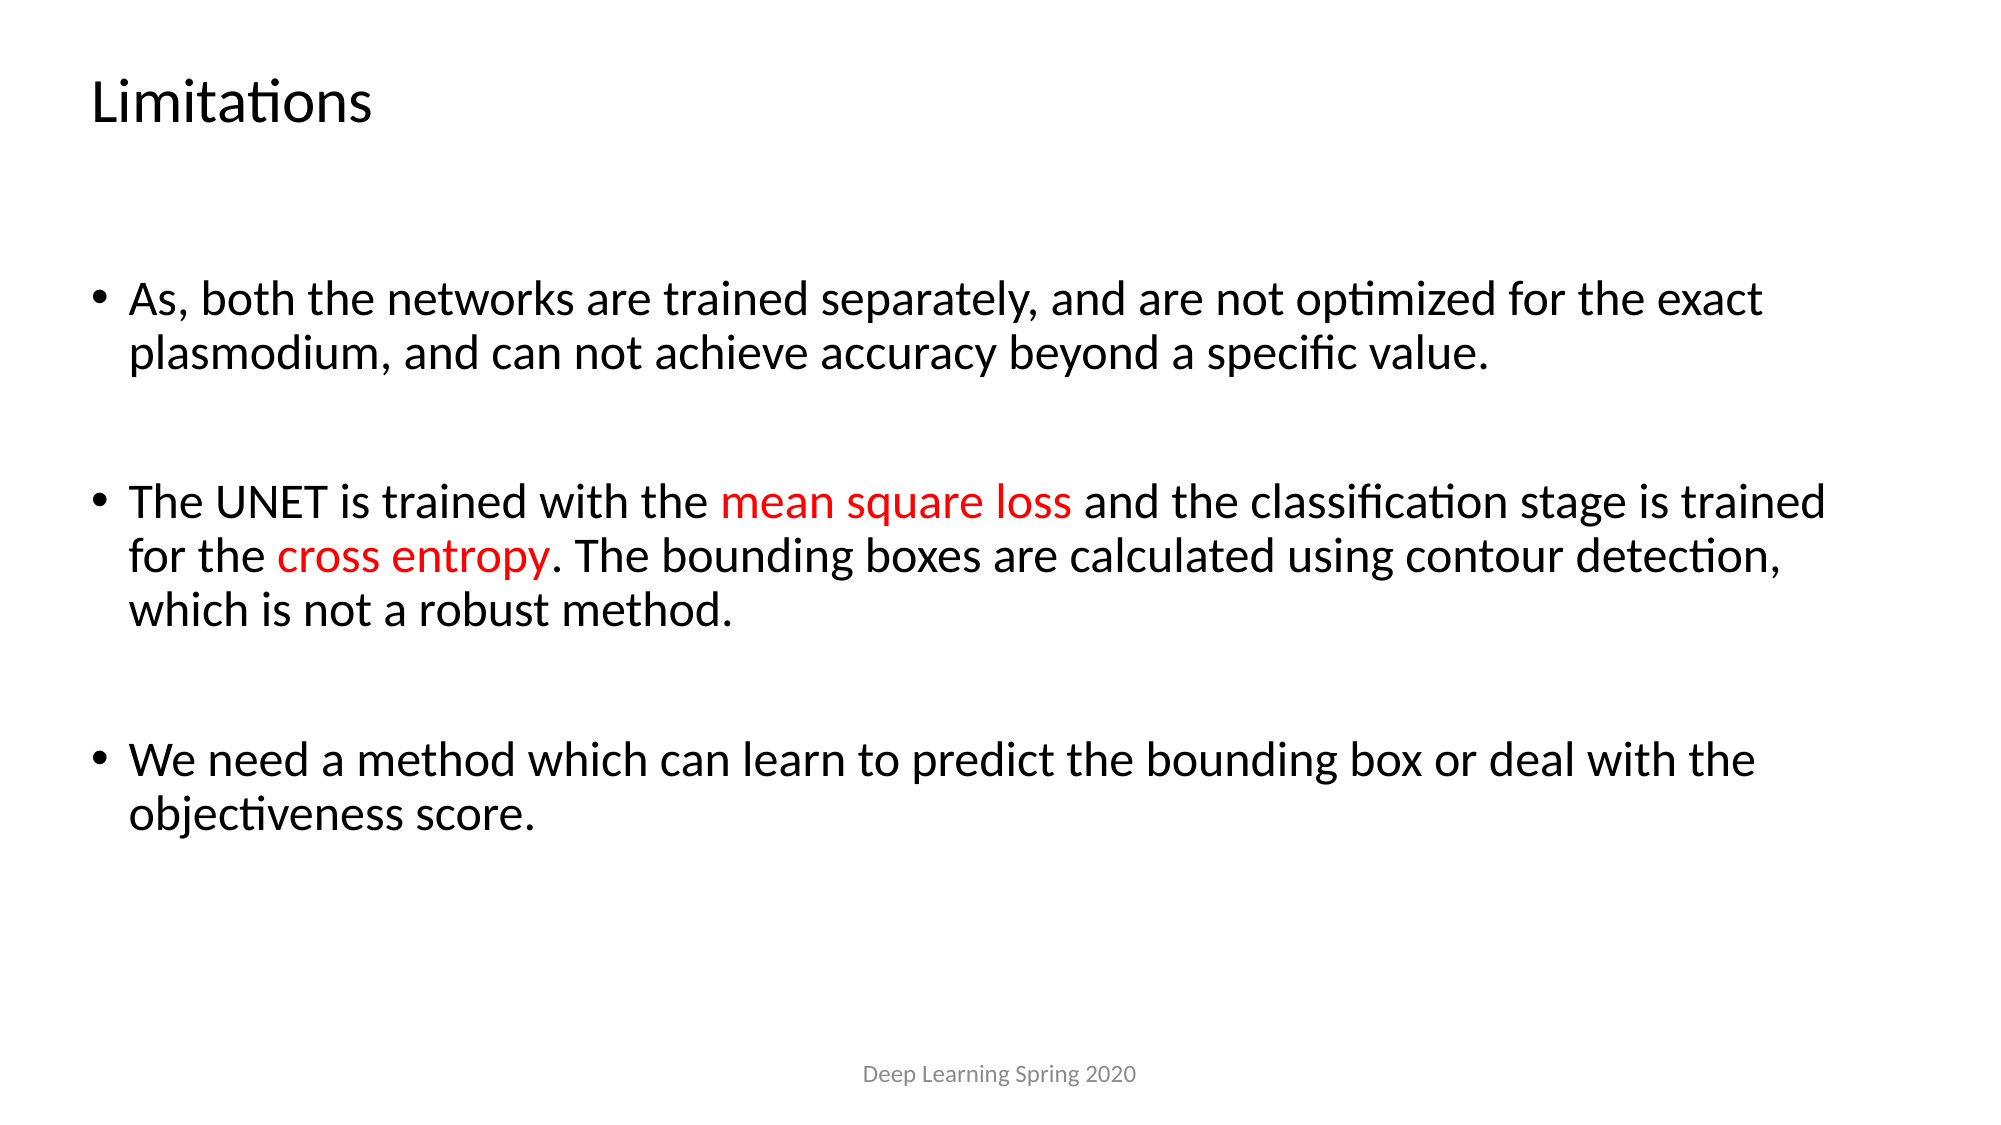

# Limitations

As, both the networks are trained separately, and are not optimized for the exact plasmodium, and can not achieve accuracy beyond a specific value.

The UNET is trained with the mean square loss and the classification stage is trained for the cross entropy. The bounding boxes are calculated using contour detection, which is not a robust method.

We need a method which can learn to predict the bounding box or deal with the objectiveness score.
Deep Learning Spring 2020